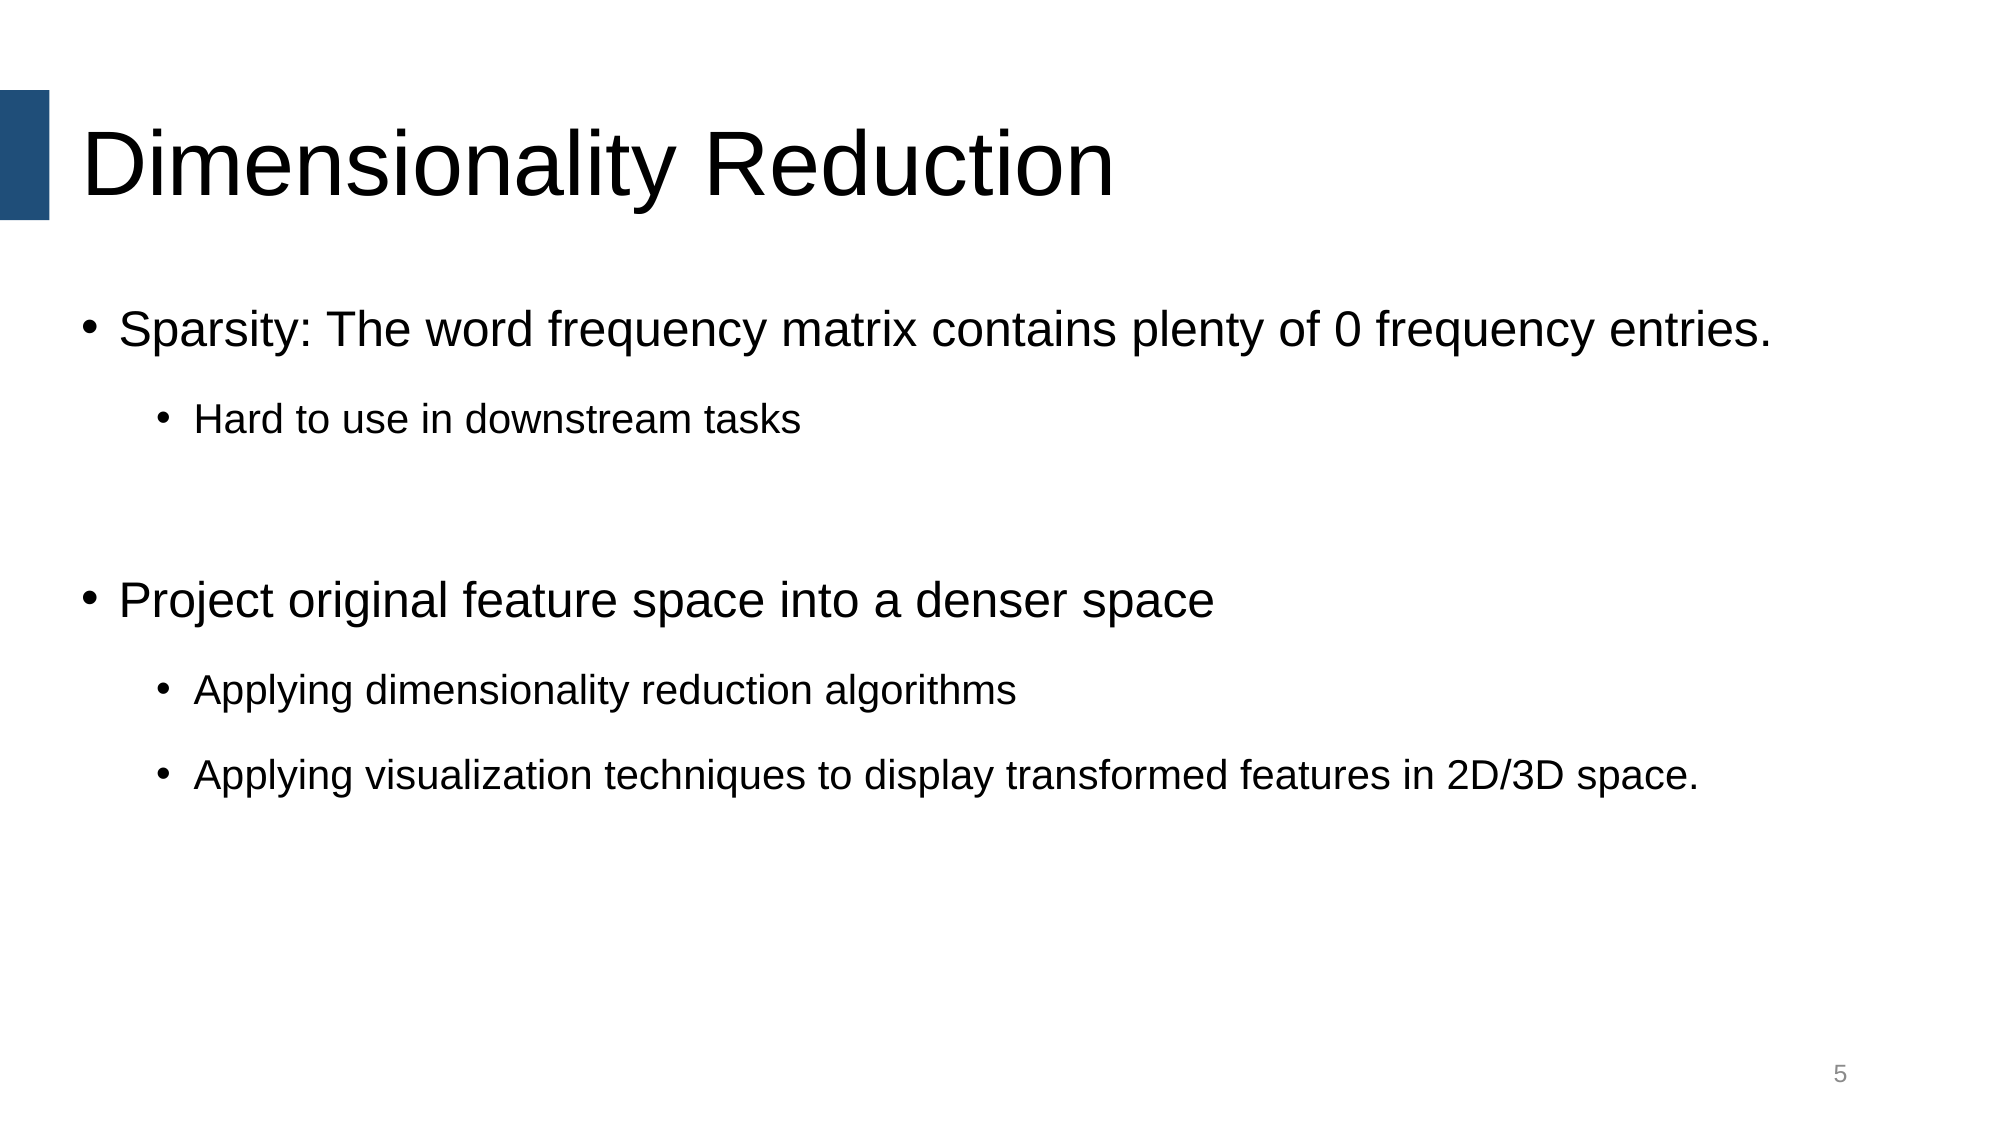

# Dimensionality Reduction
Sparsity: The word frequency matrix contains plenty of 0 frequency entries.
Hard to use in downstream tasks

Project original feature space into a denser space
Applying dimensionality reduction algorithms
Applying visualization techniques to display transformed features in 2D/3D space.
5